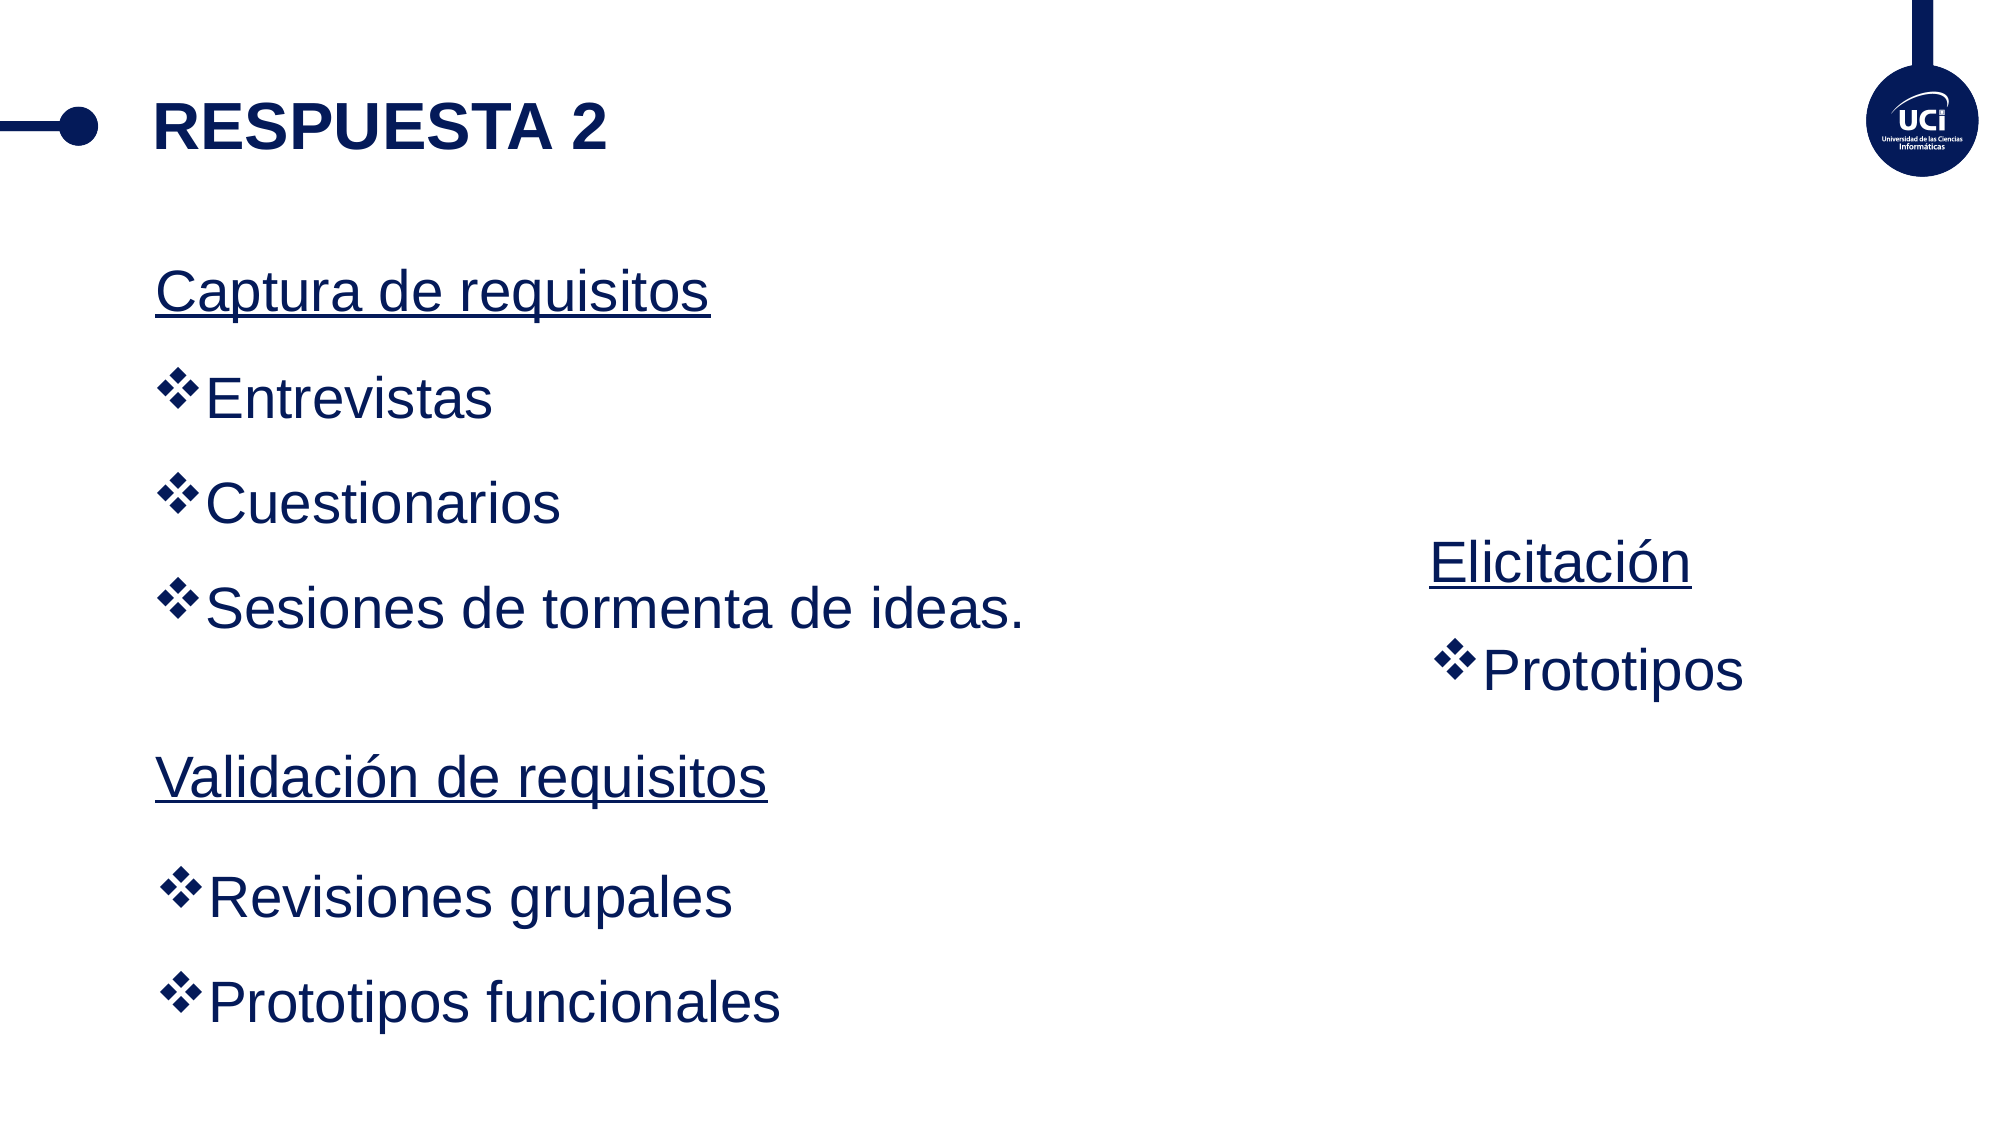

# RESPUESTA 2
Captura de requisitos
Entrevistas
Cuestionarios
Sesiones de tormenta de ideas.
Elicitación
Prototipos
Validación de requisitos
Revisiones grupales
Prototipos funcionales